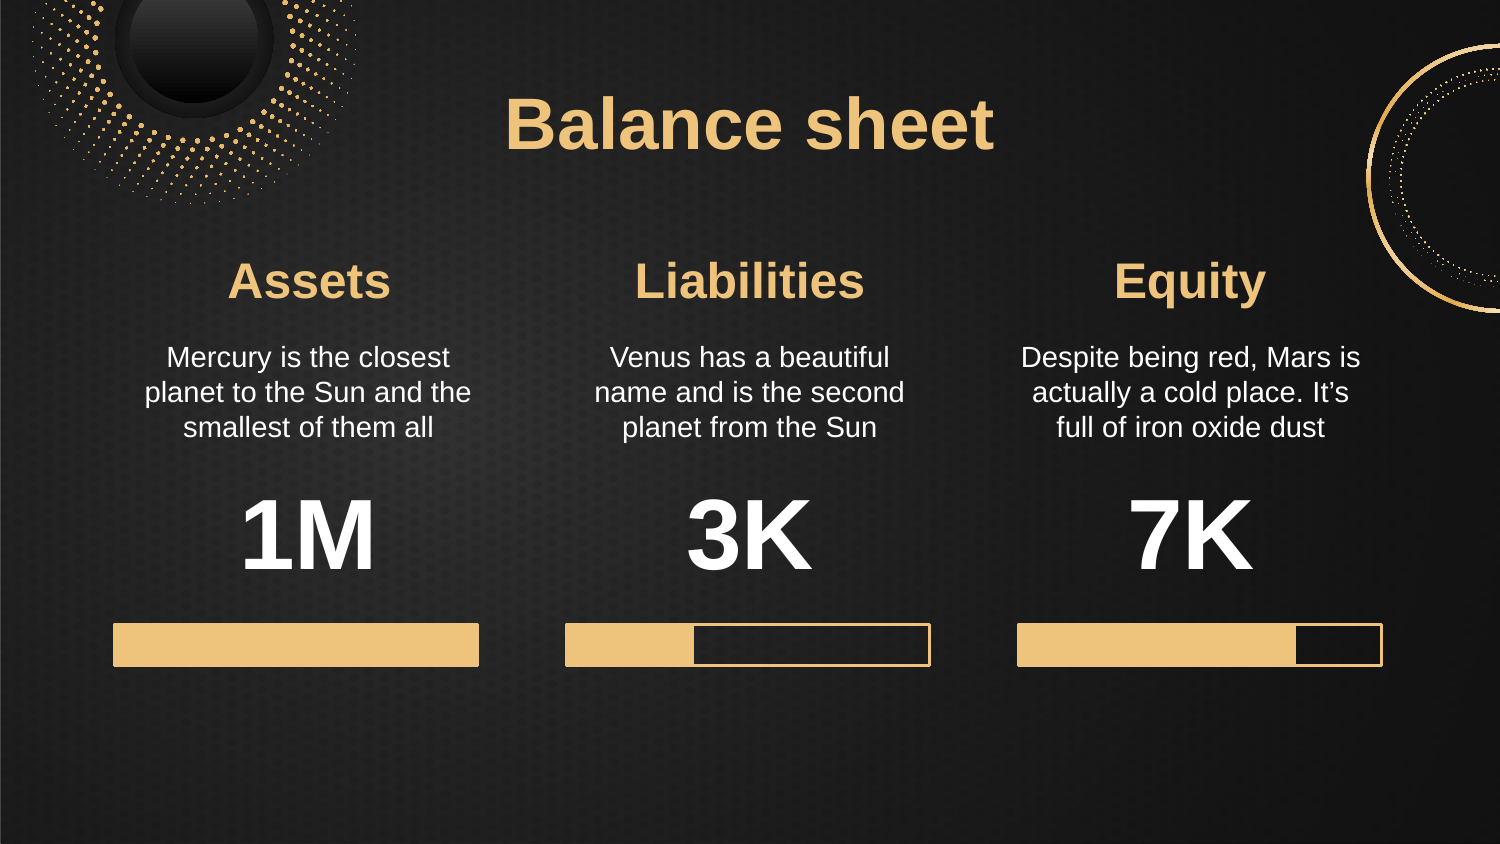

Balance sheet
Assets
Liabilities
Equity
Venus has a beautiful name and is the second planet from the Sun
Despite being red, Mars is actually a cold place. It’s full of iron oxide dust
Mercury is the closest planet to the Sun and the smallest of them all
# 1M
3K
7K